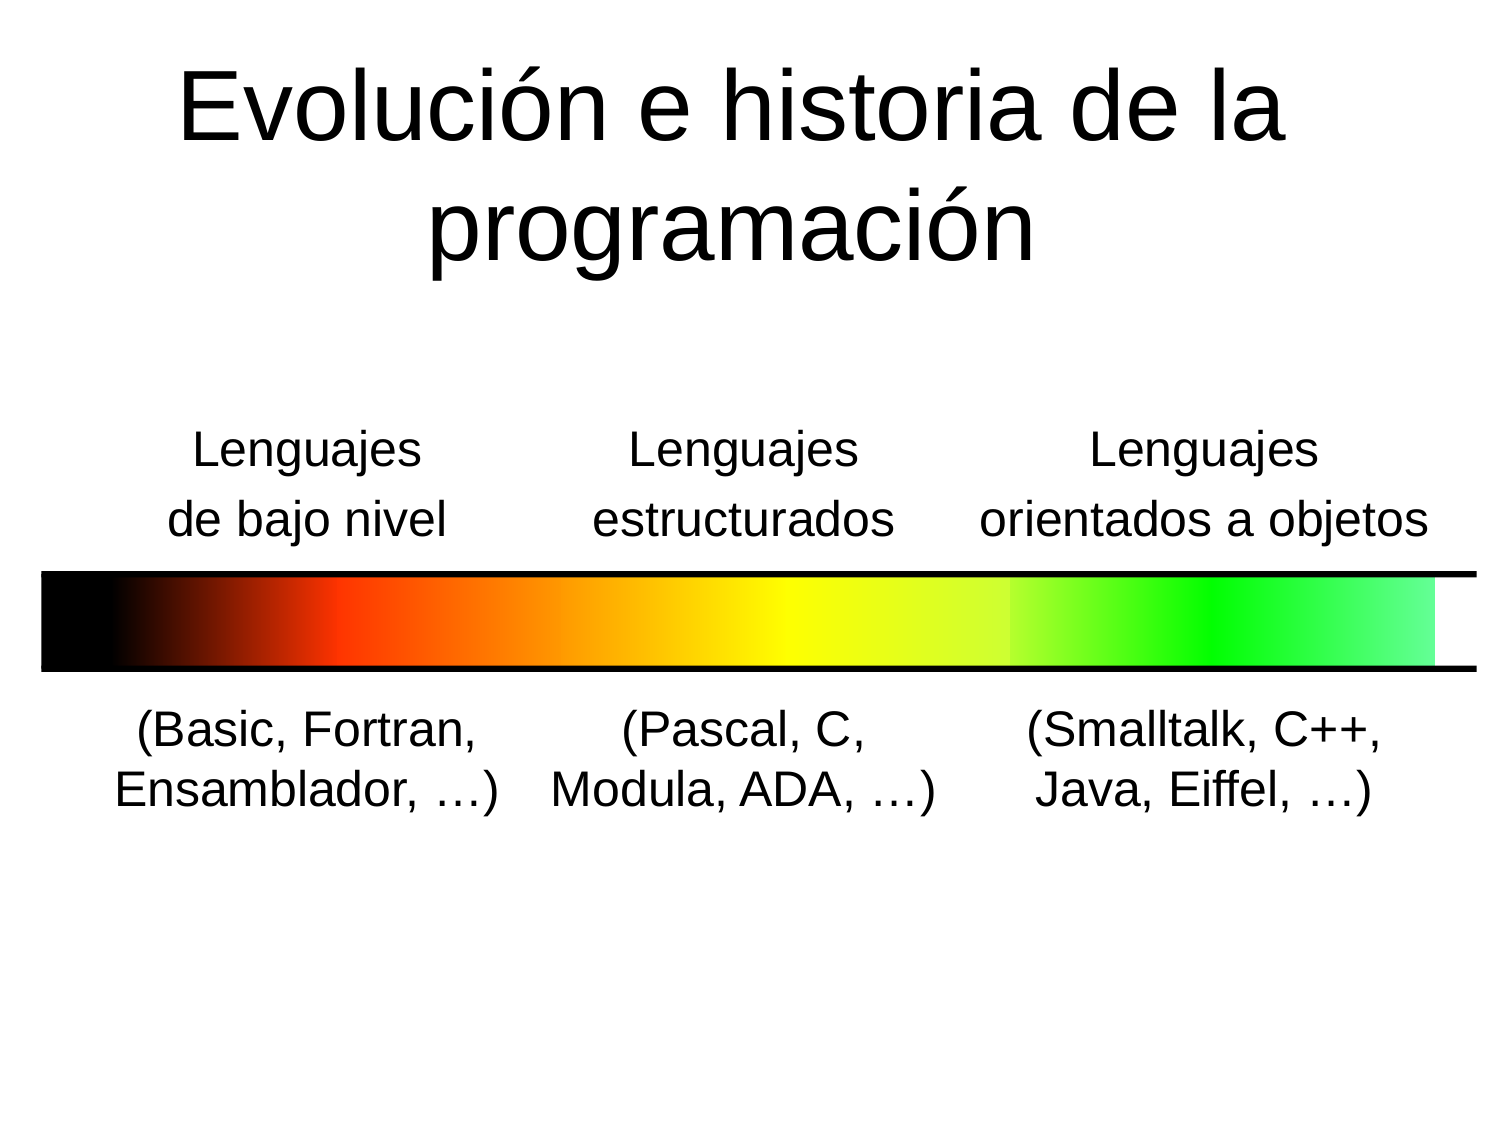

# Evolución e historia de la programación
Lenguajes
de bajo nivel

(Basic, Fortran, Ensamblador, …)
Lenguajes
estructurados

(Pascal, C,
Modula, ADA, …)
Lenguajes
orientados a objetos

(Smalltalk, C++, Java, Eiffel, …)